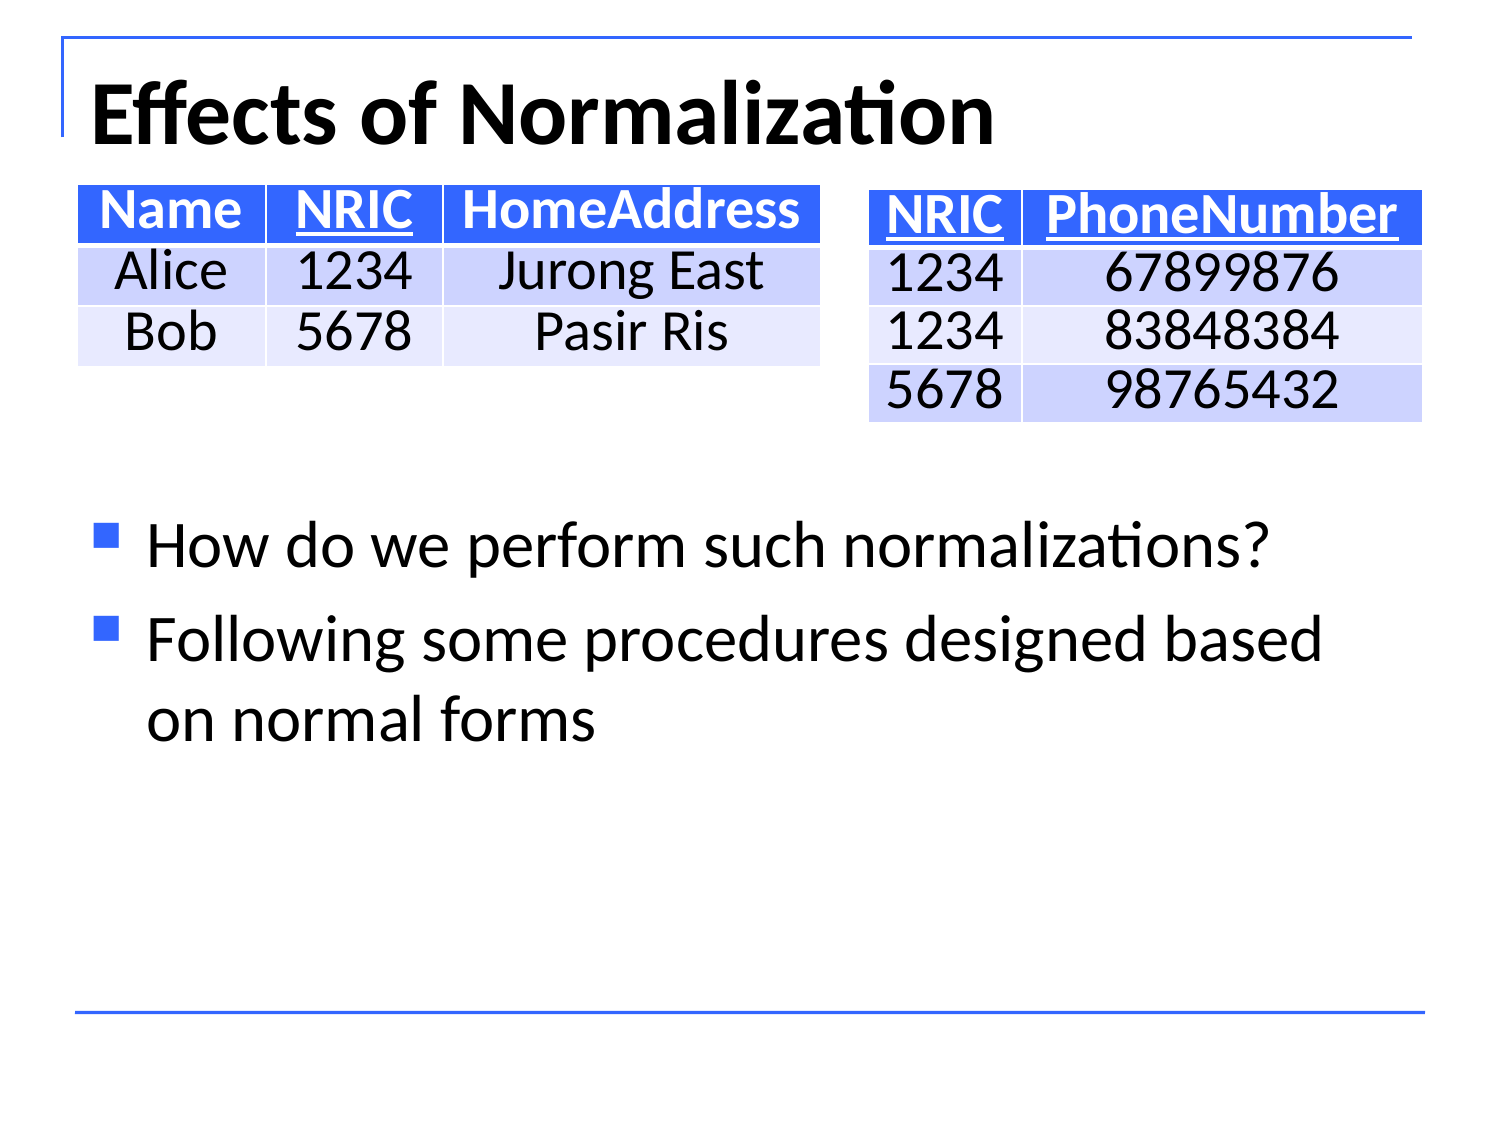

# Effects of Normalization
| Name | NRIC | HomeAddress |
| --- | --- | --- |
| Alice | 1234 | Jurong East |
| Bob | 5678 | Pasir Ris |
| NRIC | PhoneNumber |
| --- | --- |
| 1234 | 67899876 |
| 1234 | 83848384 |
| 5678 | 98765432 |
How do we perform such normalizations?
Following some procedures designed based on normal forms